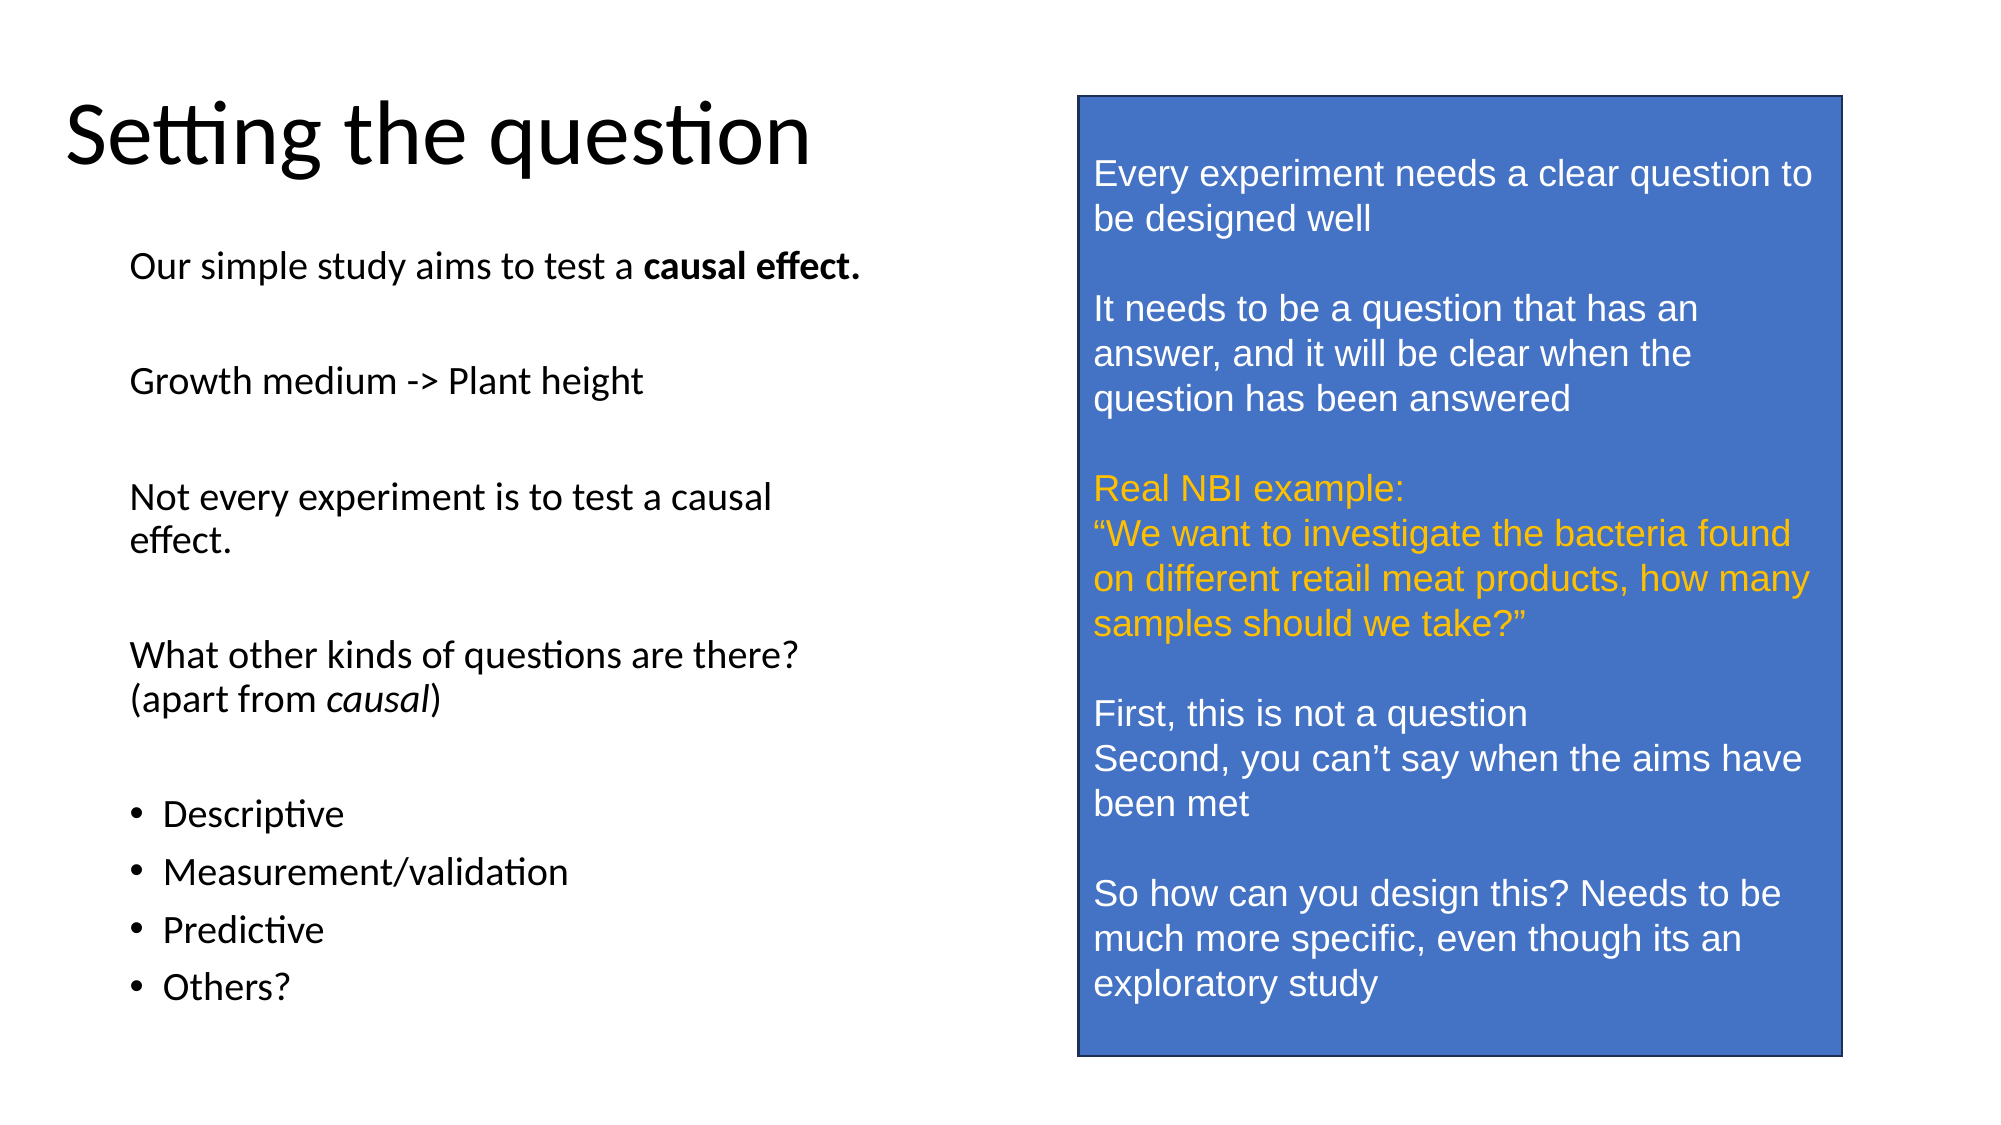

# Setting the question

Every experiment needs a clear question to be designed well

It needs to be a question that has an answer, and it will be clear when the question has been answered

Real NBI example:
“We want to investigate the bacteria found on different retail meat products, how many samples should we take?”

First, this is not a question
Second, you can’t say when the aims have been met

So how can you design this? Needs to be much more specific, even though its an exploratory study

Our simple study aims to test a causal effect.

Growth medium -> Plant height

Not every experiment is to test a causal effect.

What other kinds of questions are there? (apart from causal)

Descriptive
Measurement/validation
Predictive
Others?